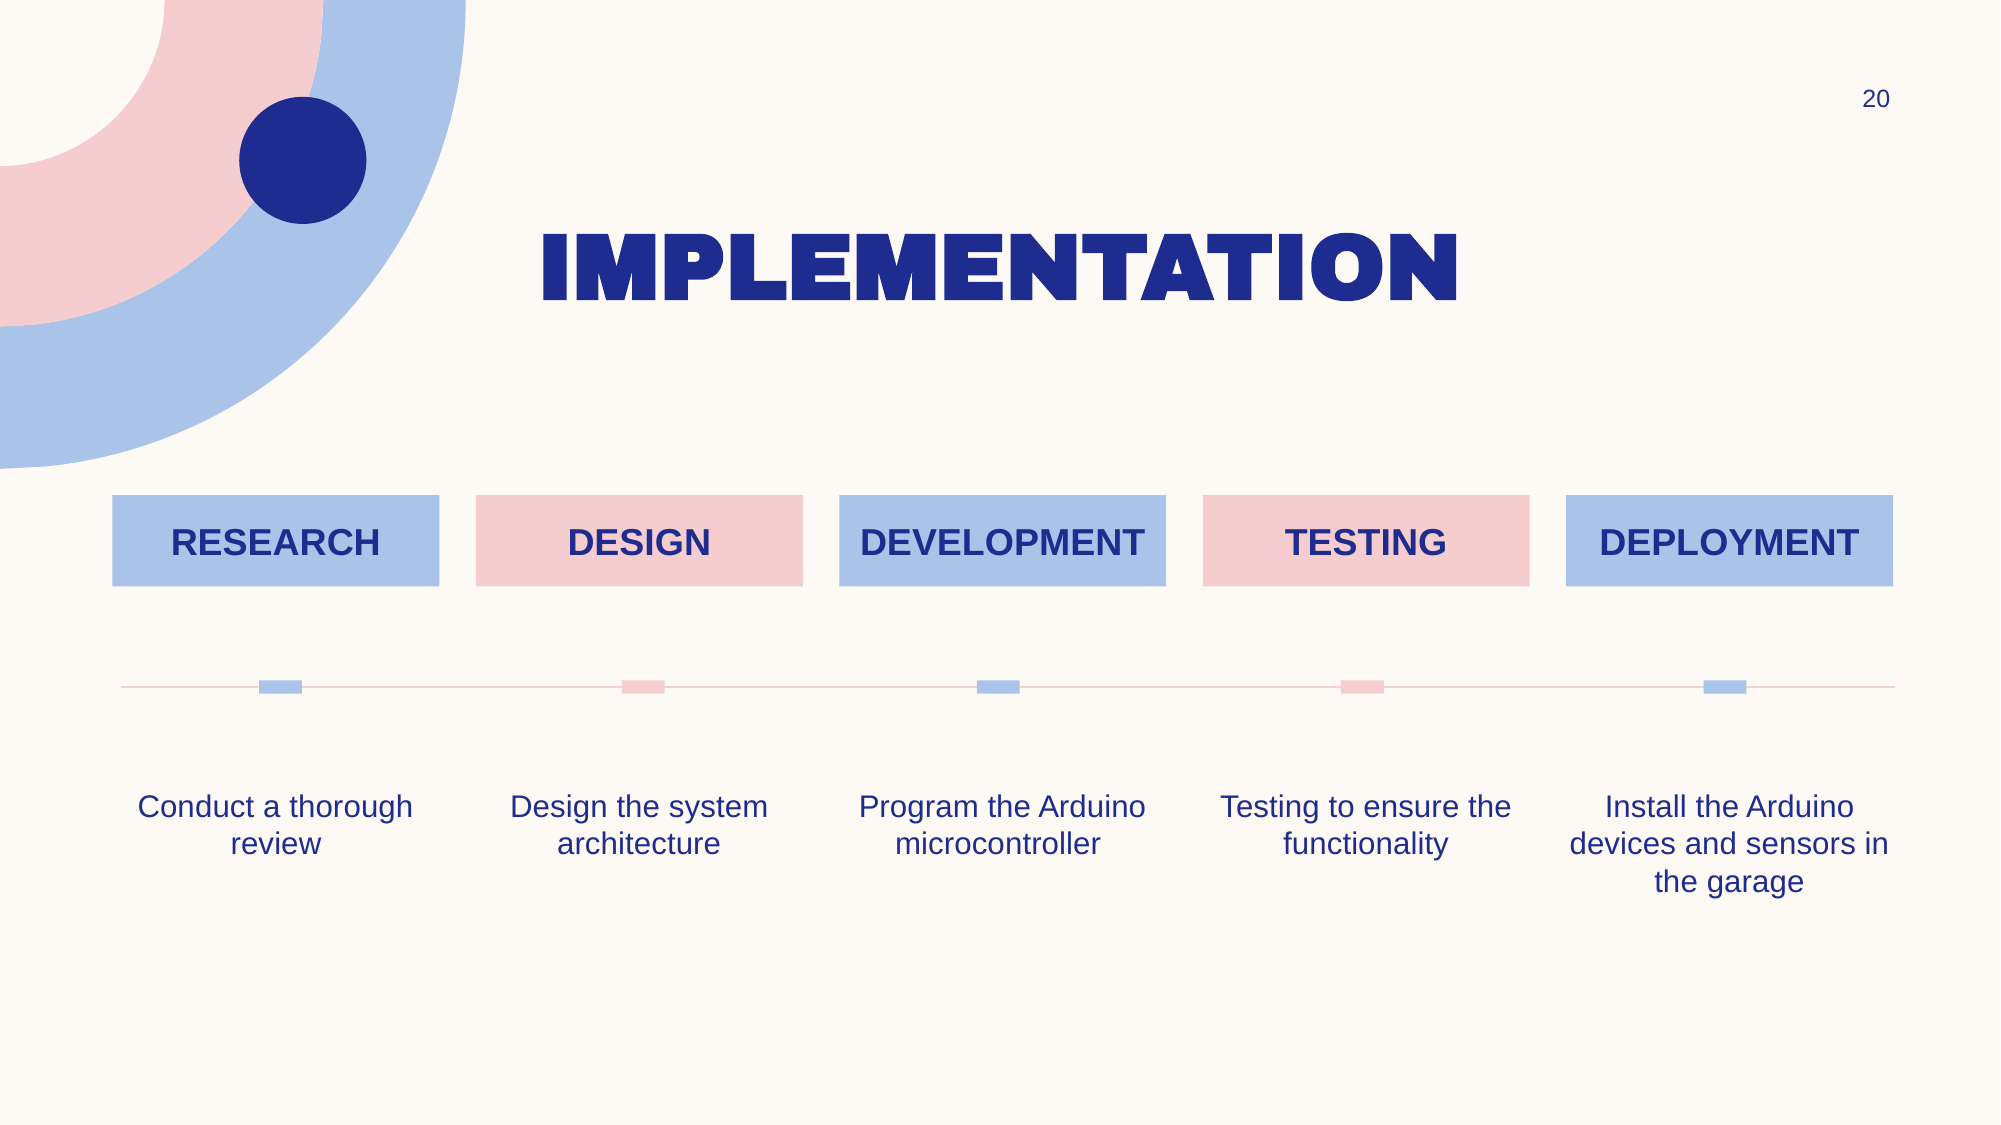

20
# IMPLEMENTATION
RESEARCH
DESIGN
DEVELOPMENT
TESTING
DEPLOYMENT

Conduct a thorough review
Design the system architecture
Program the Arduino microcontroller
Testing to ensure the functionality
Install the Arduino devices and sensors in the garage